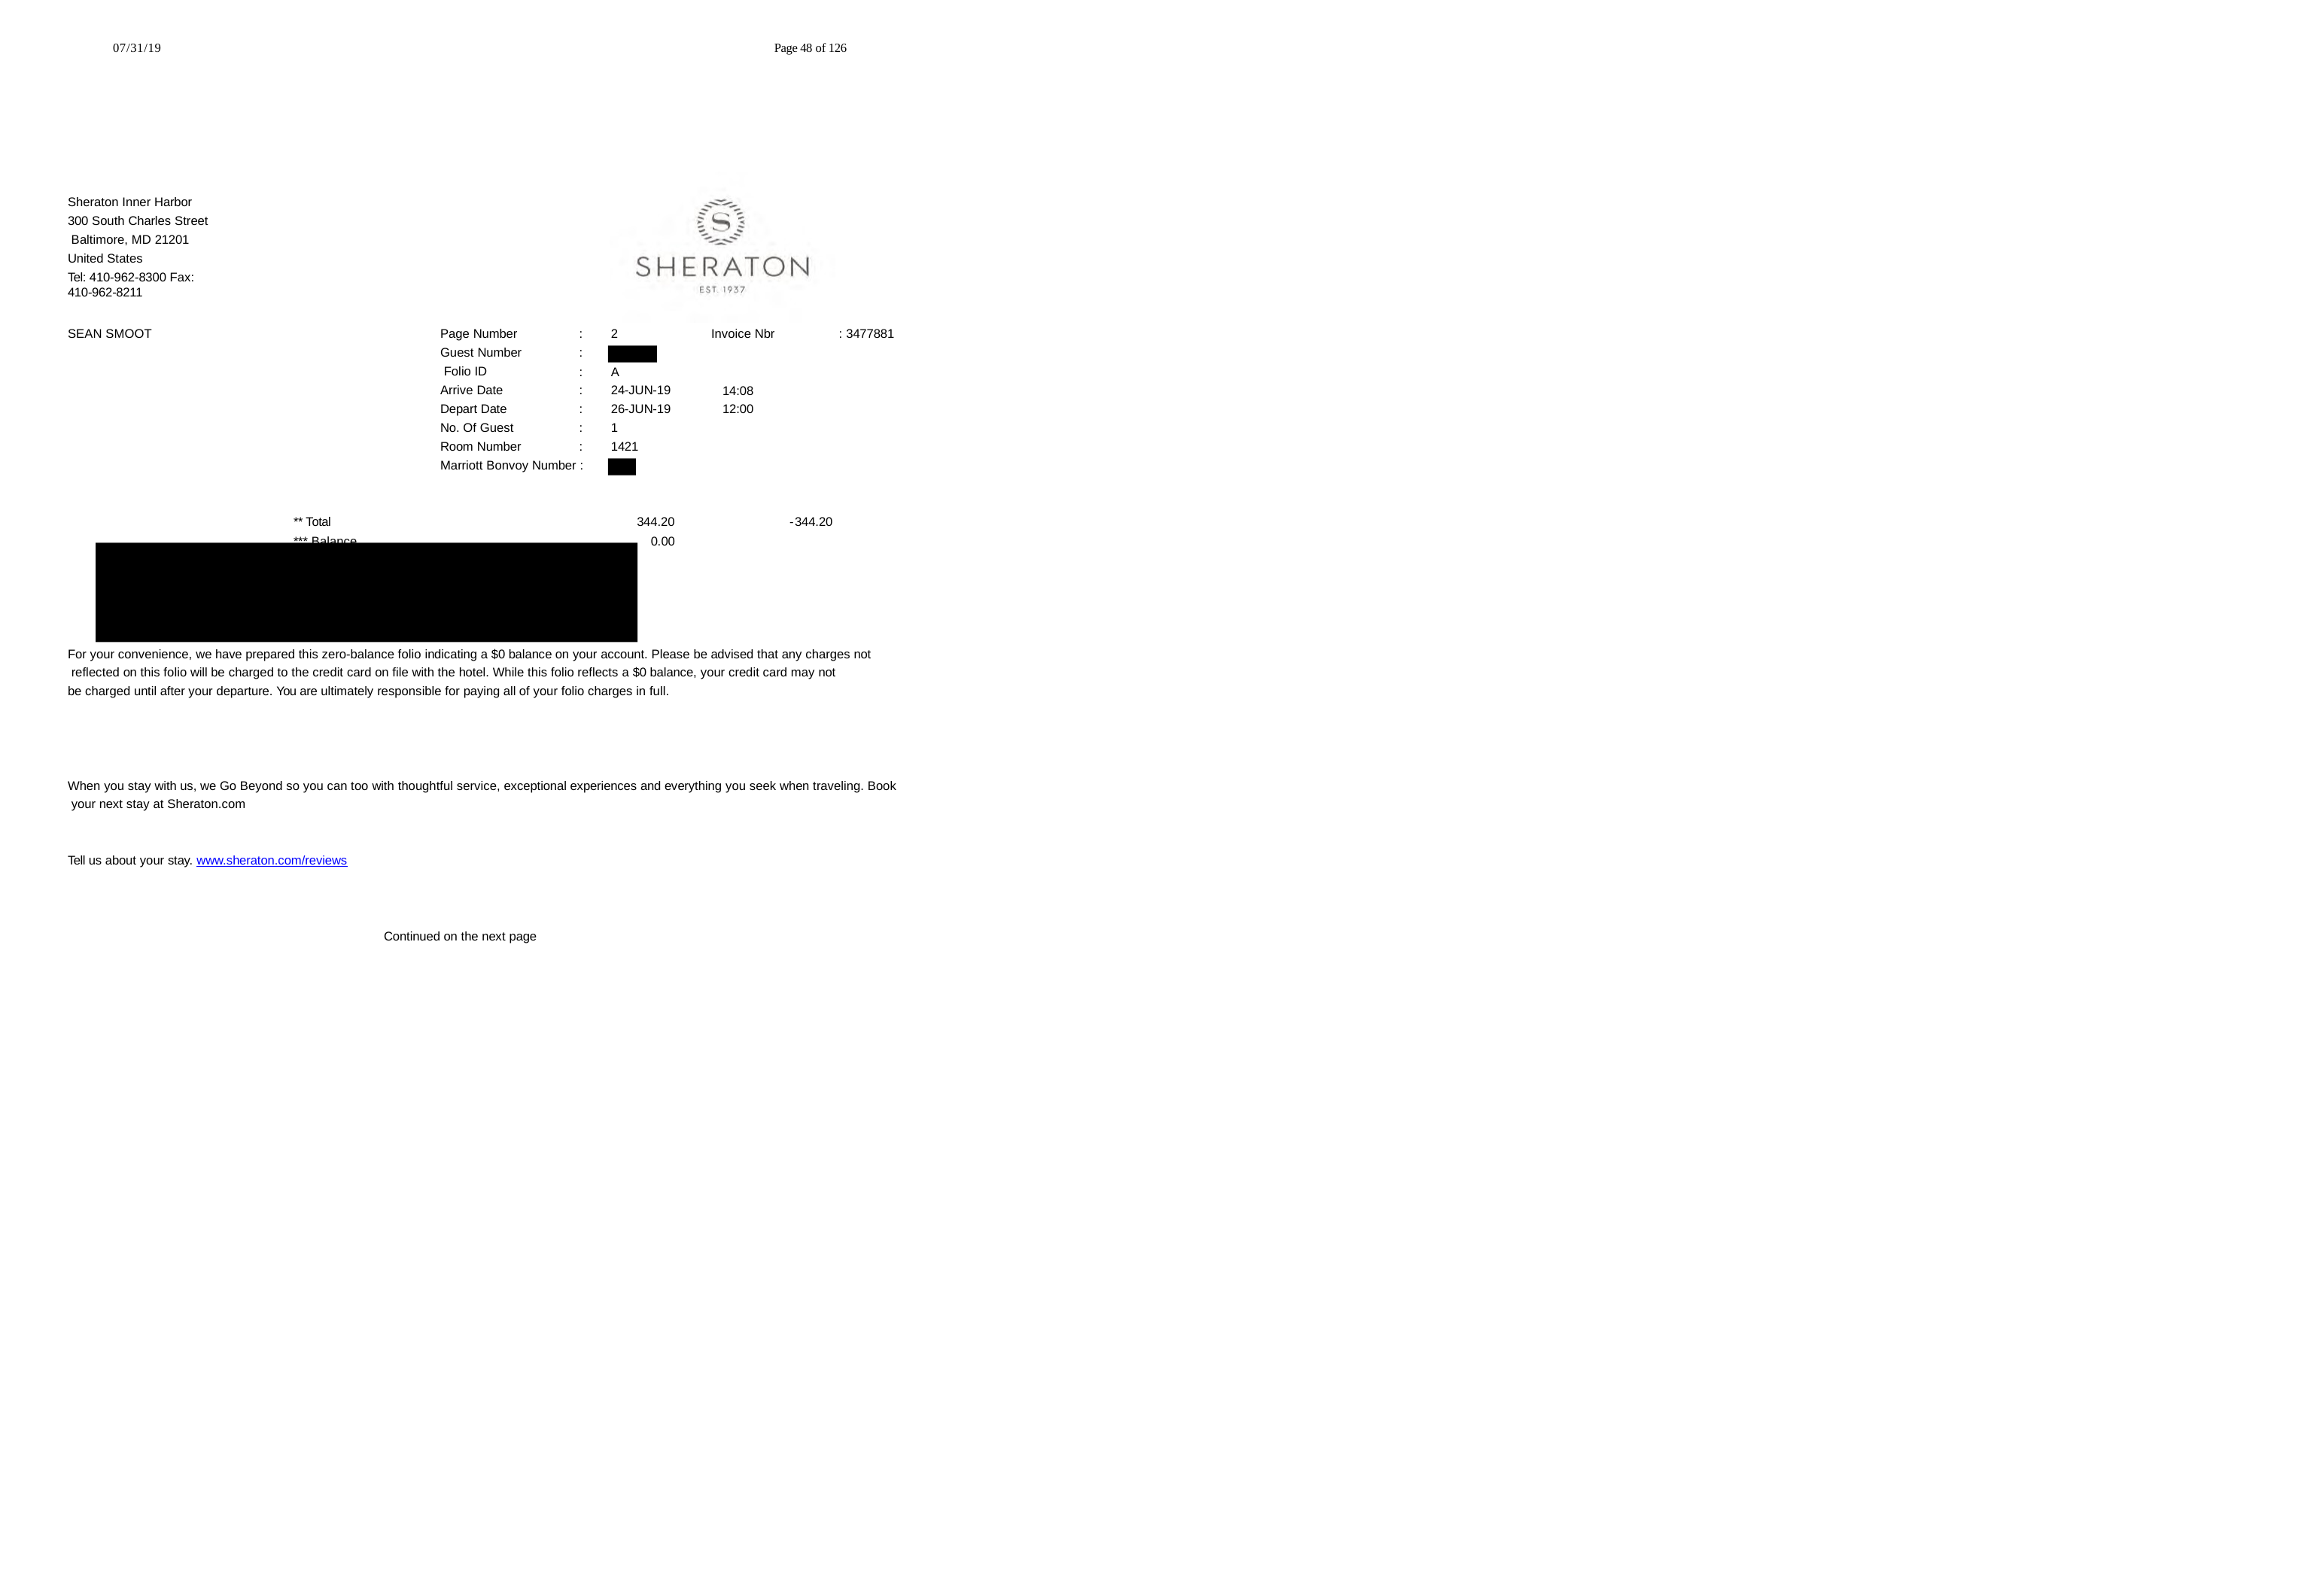

07/31/19
Page 48 of 126

Sheraton Inner Harbor  300 South Charles Street  Baltimore, MD 21201  United States
Tel: 410-962-8300 Fax: 410-962-8211
Page Number  Guest Number  Folio ID
Arrive Date  Depart Date  No. Of Guest  Room Number
:	2
:
:	A
:	24-JUN-19
:	26-JUN-19
:	1
:	1421
SEAN SMOOT
Invoice Nbr
: 3477881

14:08
12:00
Marriott Bonvoy Number :

** Total
*** Balance
344.20
-344.20
0.00

For your convenience, we have prepared this zero-balance folio indicating a $0 balance on your account. Please be advised that any charges not  reflected on this folio will be charged to the credit card on file with the hotel. While this folio reflects a $0 balance, your credit card may not
be charged until after your departure. You are ultimately responsible for paying all of your folio charges in full.
When you stay with us, we Go Beyond so you can too with thoughtful service, exceptional experiences and everything you seek when traveling. Book  your next stay at Sheraton.com
Tell us about your stay. www.sheraton.com/reviews
Continued on the next page